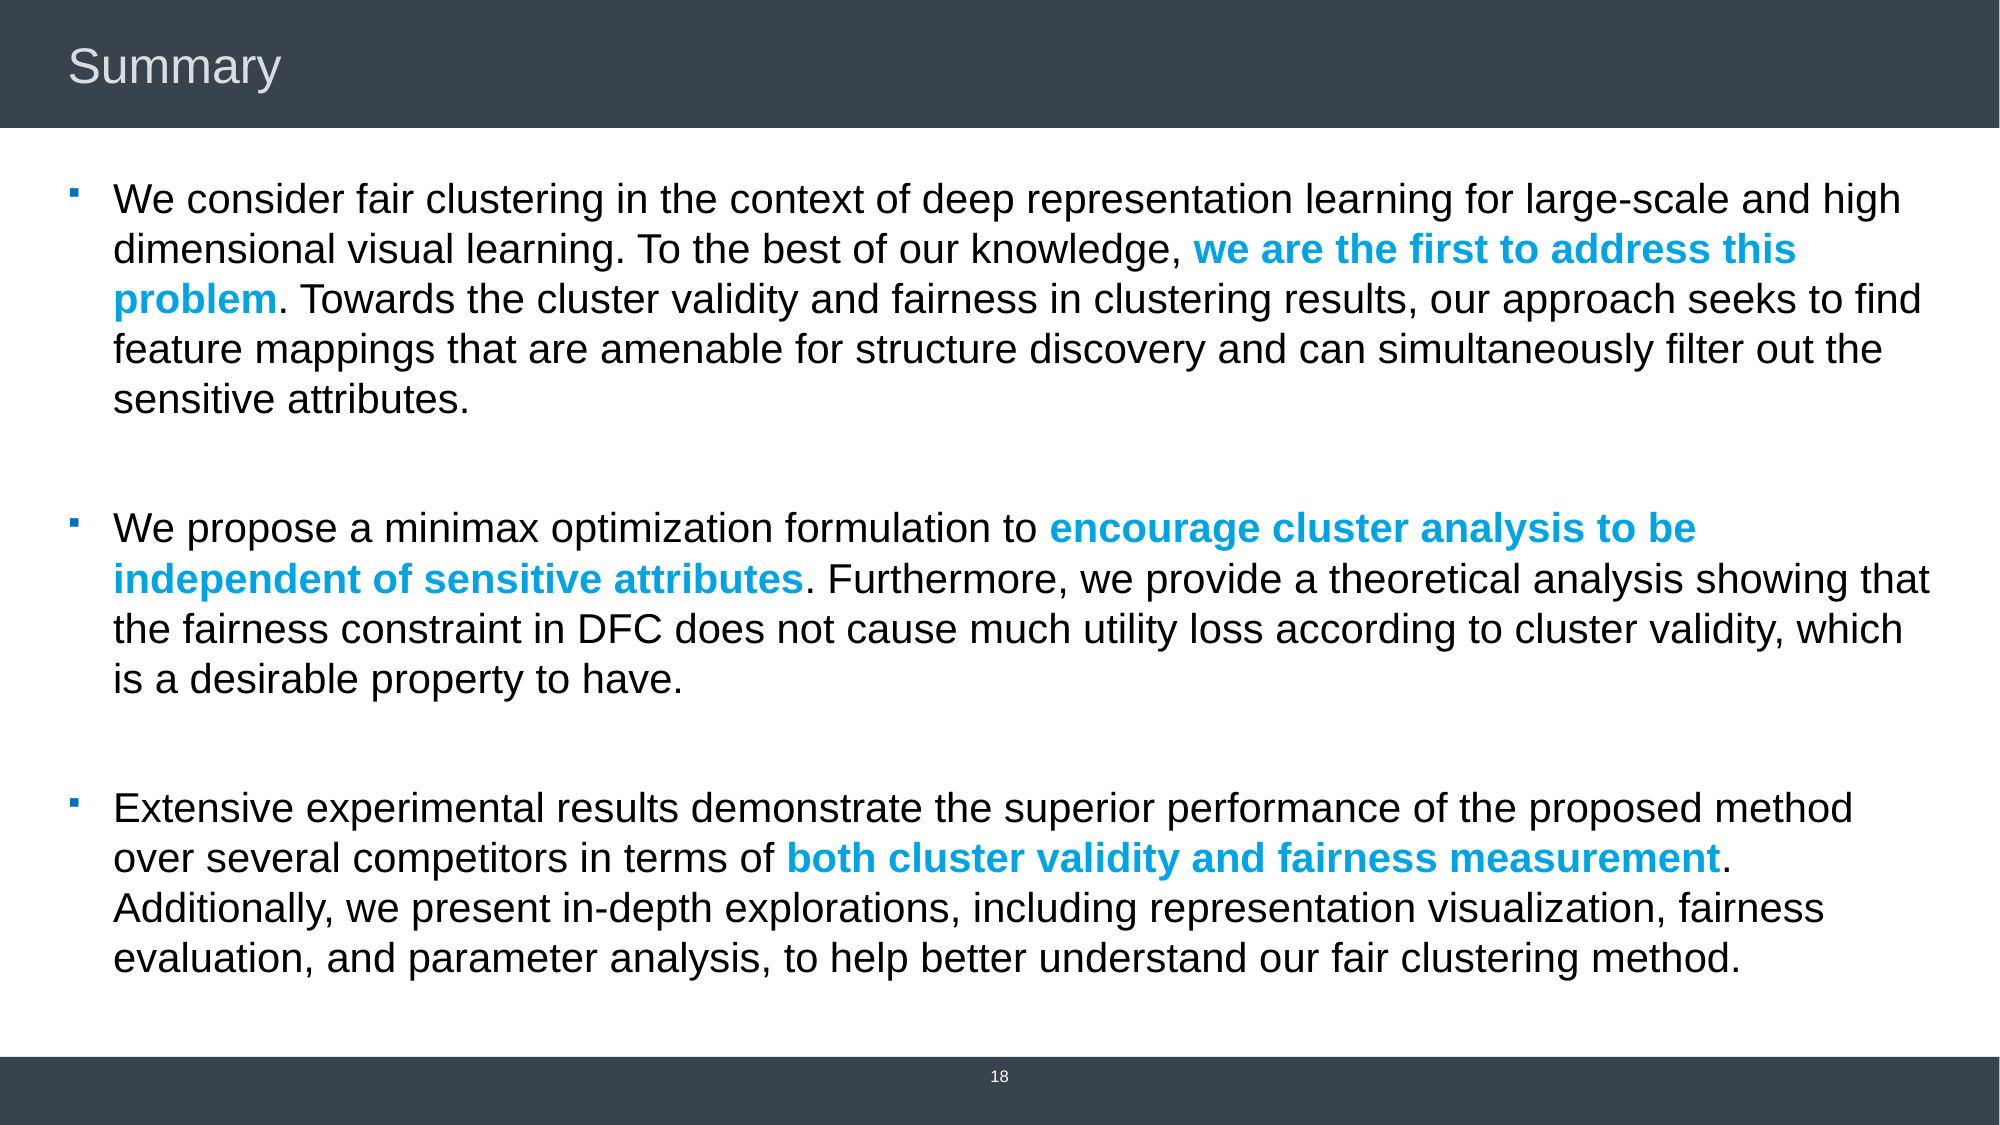

# Summary
We consider fair clustering in the context of deep representation learning for large-scale and high dimensional visual learning. To the best of our knowledge, we are the first to address this problem. Towards the cluster validity and fairness in clustering results, our approach seeks to find feature mappings that are amenable for structure discovery and can simultaneously filter out the sensitive attributes.

We propose a minimax optimization formulation to encourage cluster analysis to be independent of sensitive attributes. Furthermore, we provide a theoretical analysis showing that the fairness constraint in DFC does not cause much utility loss according to cluster validity, which is a desirable property to have.

Extensive experimental results demonstrate the superior performance of the proposed method over several competitors in terms of both cluster validity and fairness measurement. Additionally, we present in-depth explorations, including representation visualization, fairness evaluation, and parameter analysis, to help better understand our fair clustering method.
18